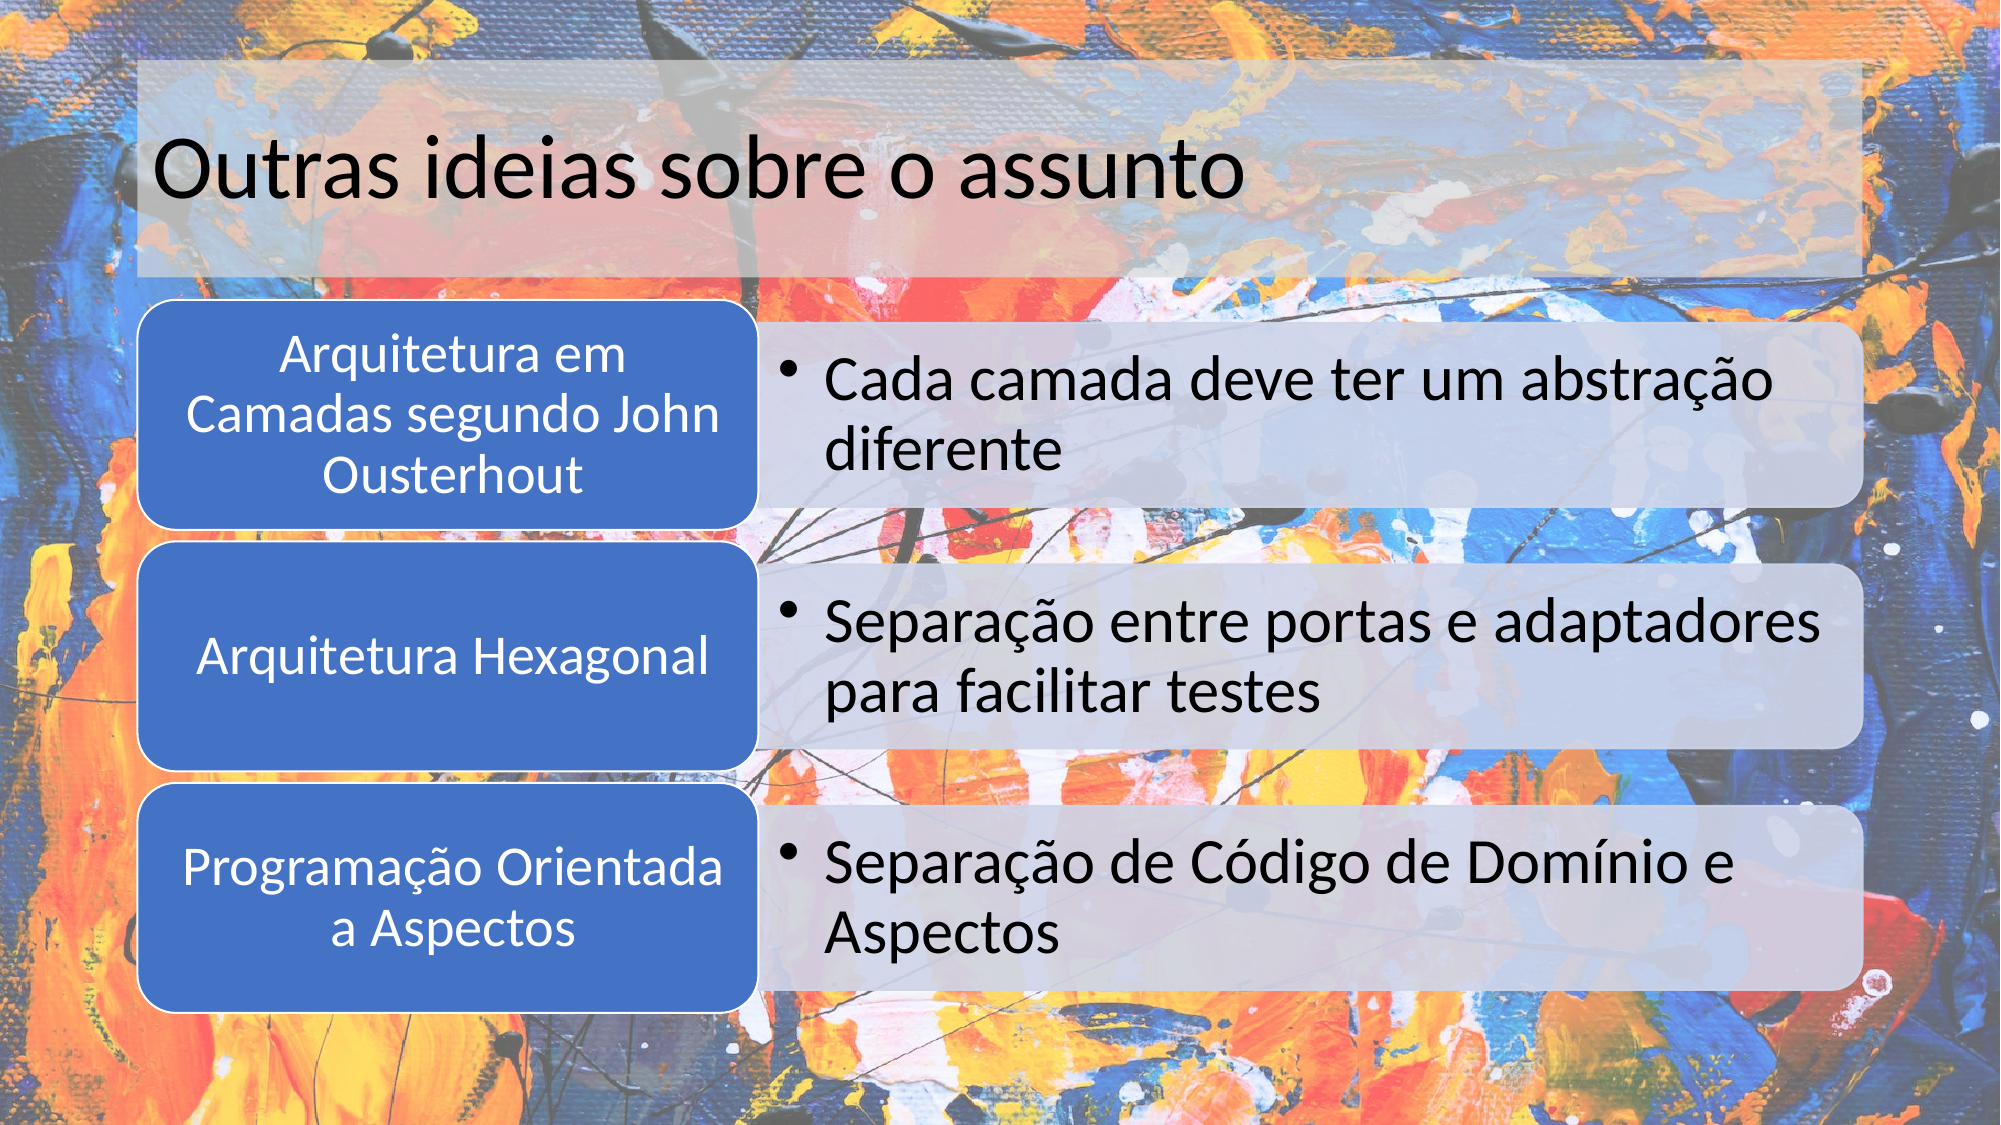

# Outras ideias sobre o assunto
Cada camada deve ter um abstração diferente
Arquitetura em Camadas segundo John Ousterhout
Separação entre portas e adaptadores para facilitar testes
Arquitetura Hexagonal
Separação de Código de Domínio e Aspectos
Programação Orientada a Aspectos